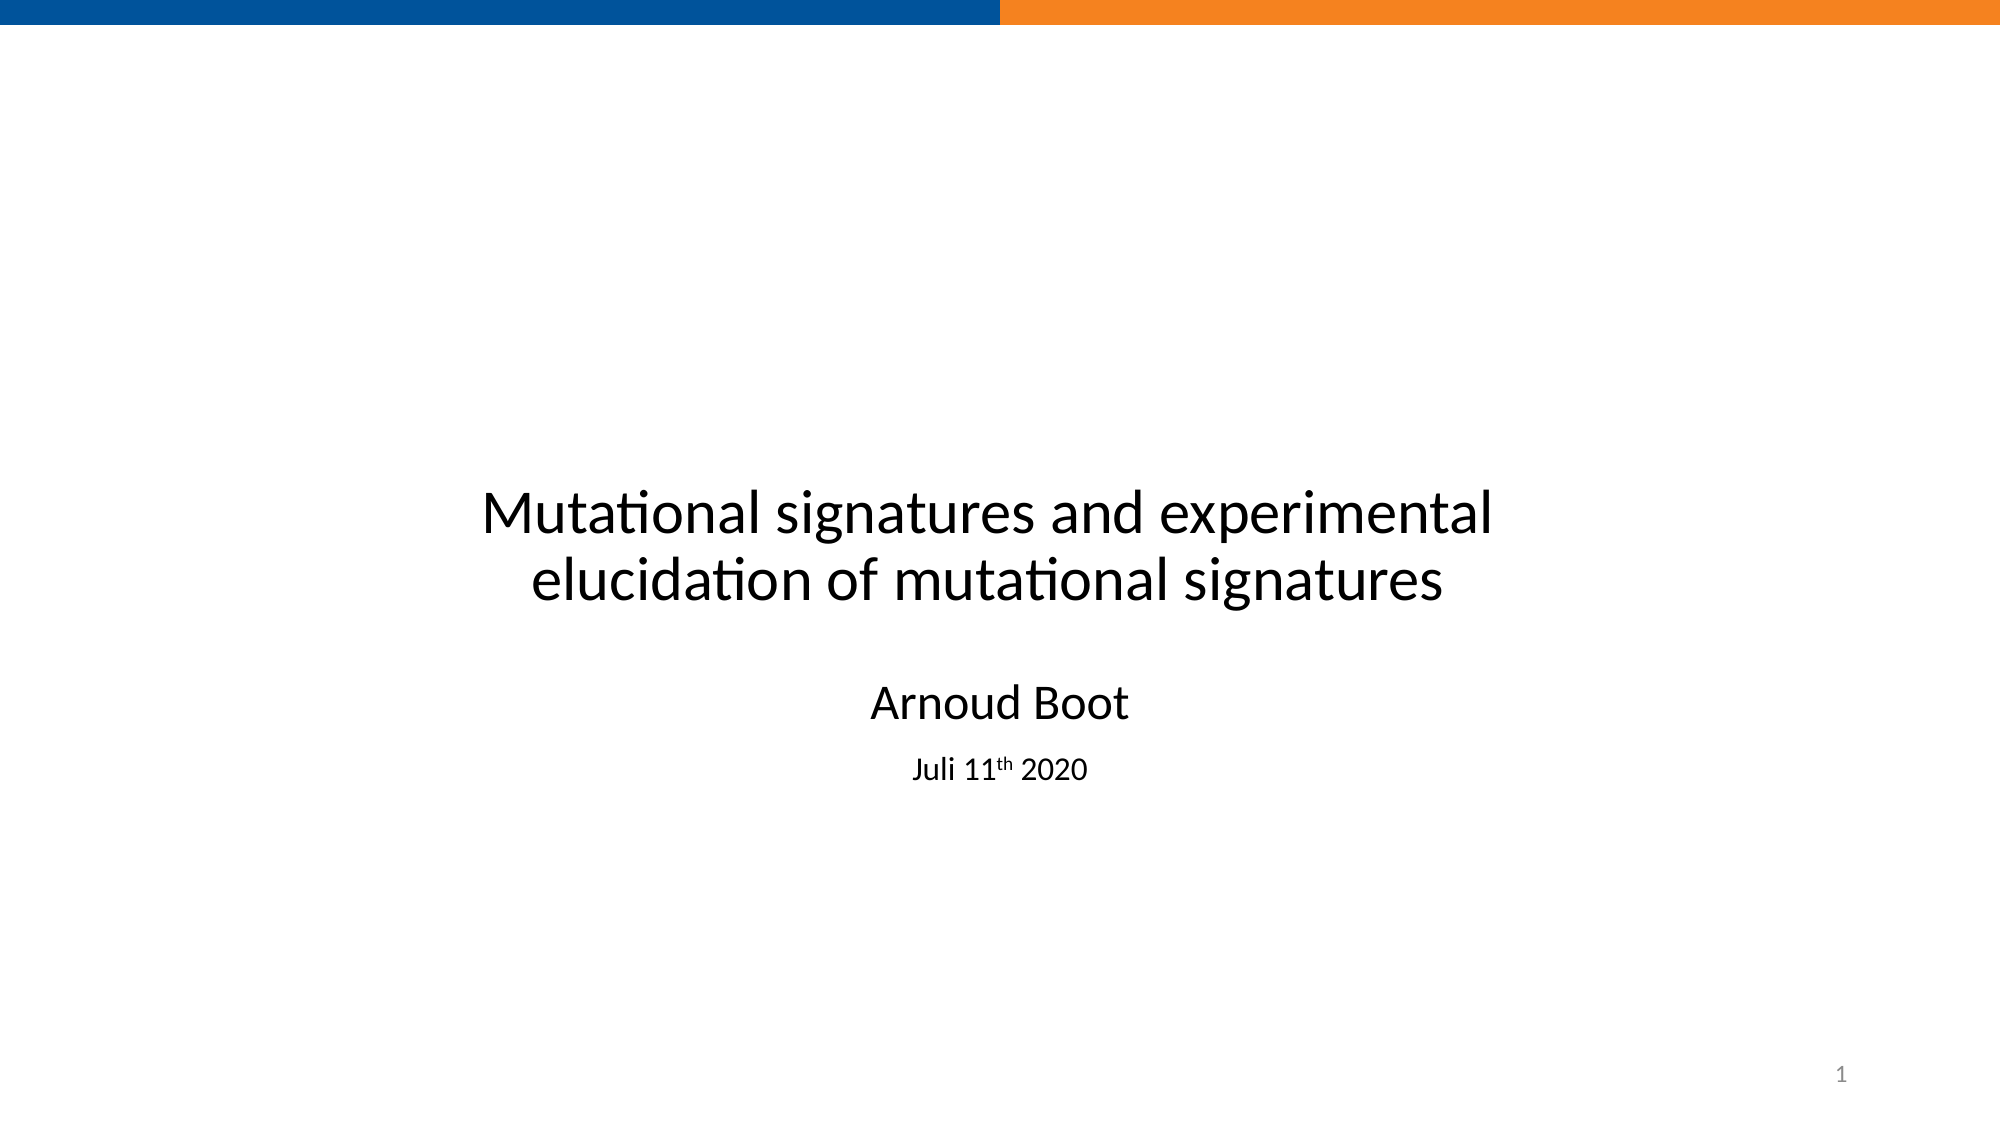

# Mutational signatures and experimental elucidation of mutational signatures
Arnoud Boot
Juli 11th 2020
1